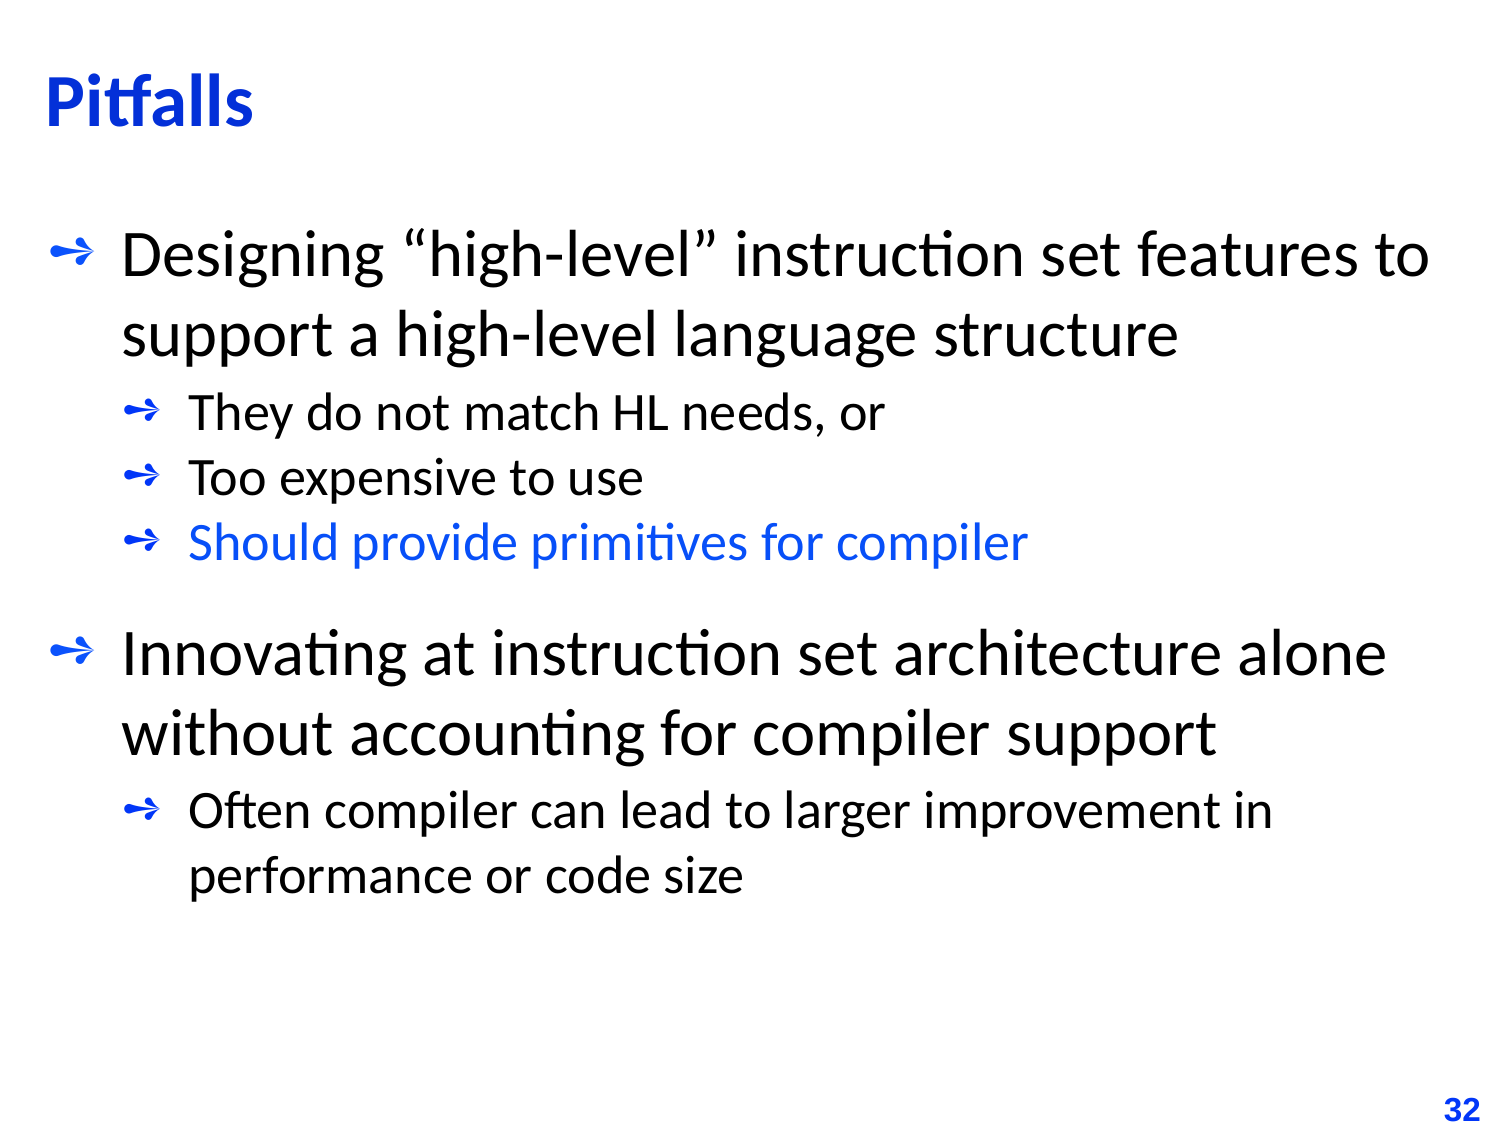

# Pitfalls
Designing “high-level” instruction set features to support a high-level language structure
They do not match HL needs, or
Too expensive to use
Should provide primitives for compiler
Innovating at instruction set architecture alone without accounting for compiler support
Often compiler can lead to larger improvement in performance or code size

32